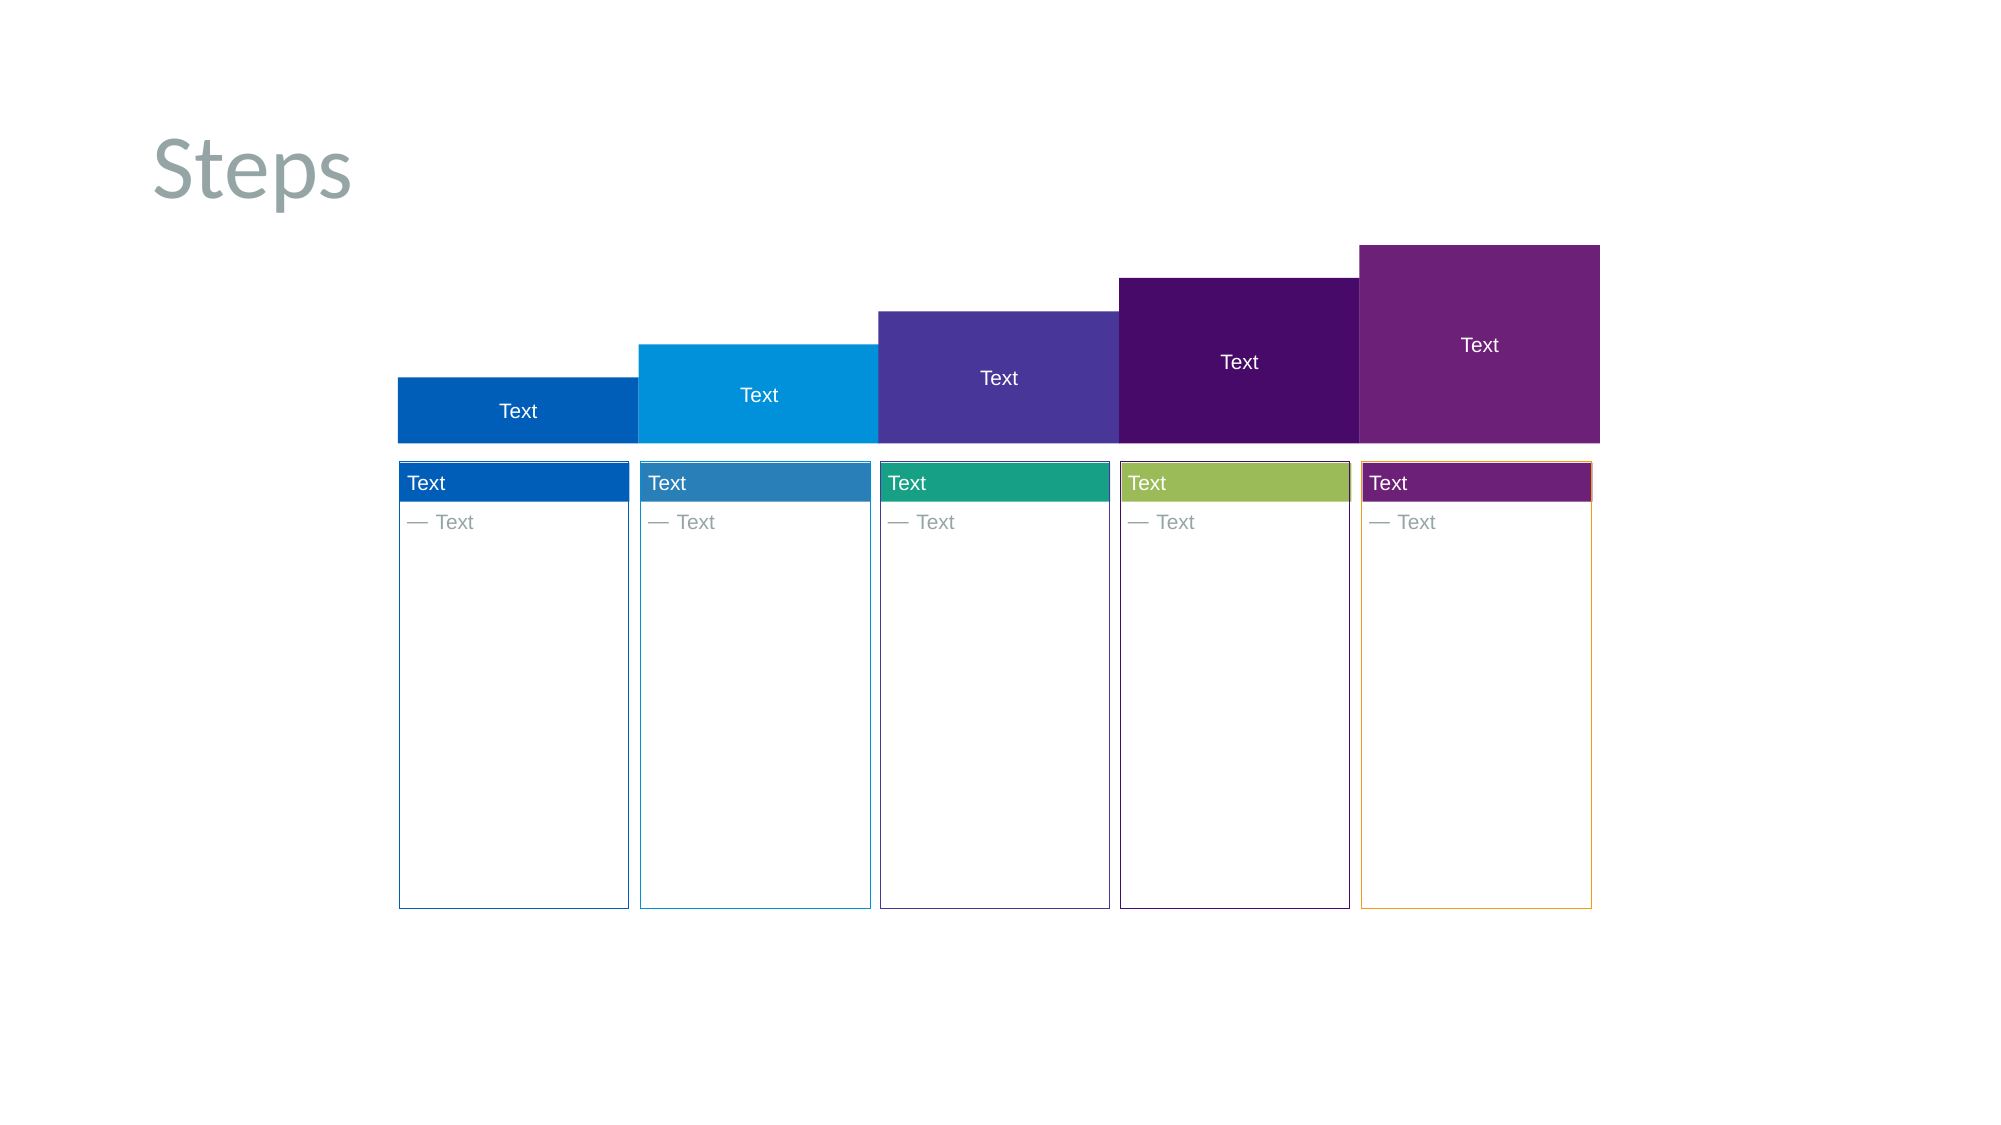

# Steps
Text
Text
Text
Text
Text
Text
Text
Text
Text
Text
Text
Text
Text
Text
Text